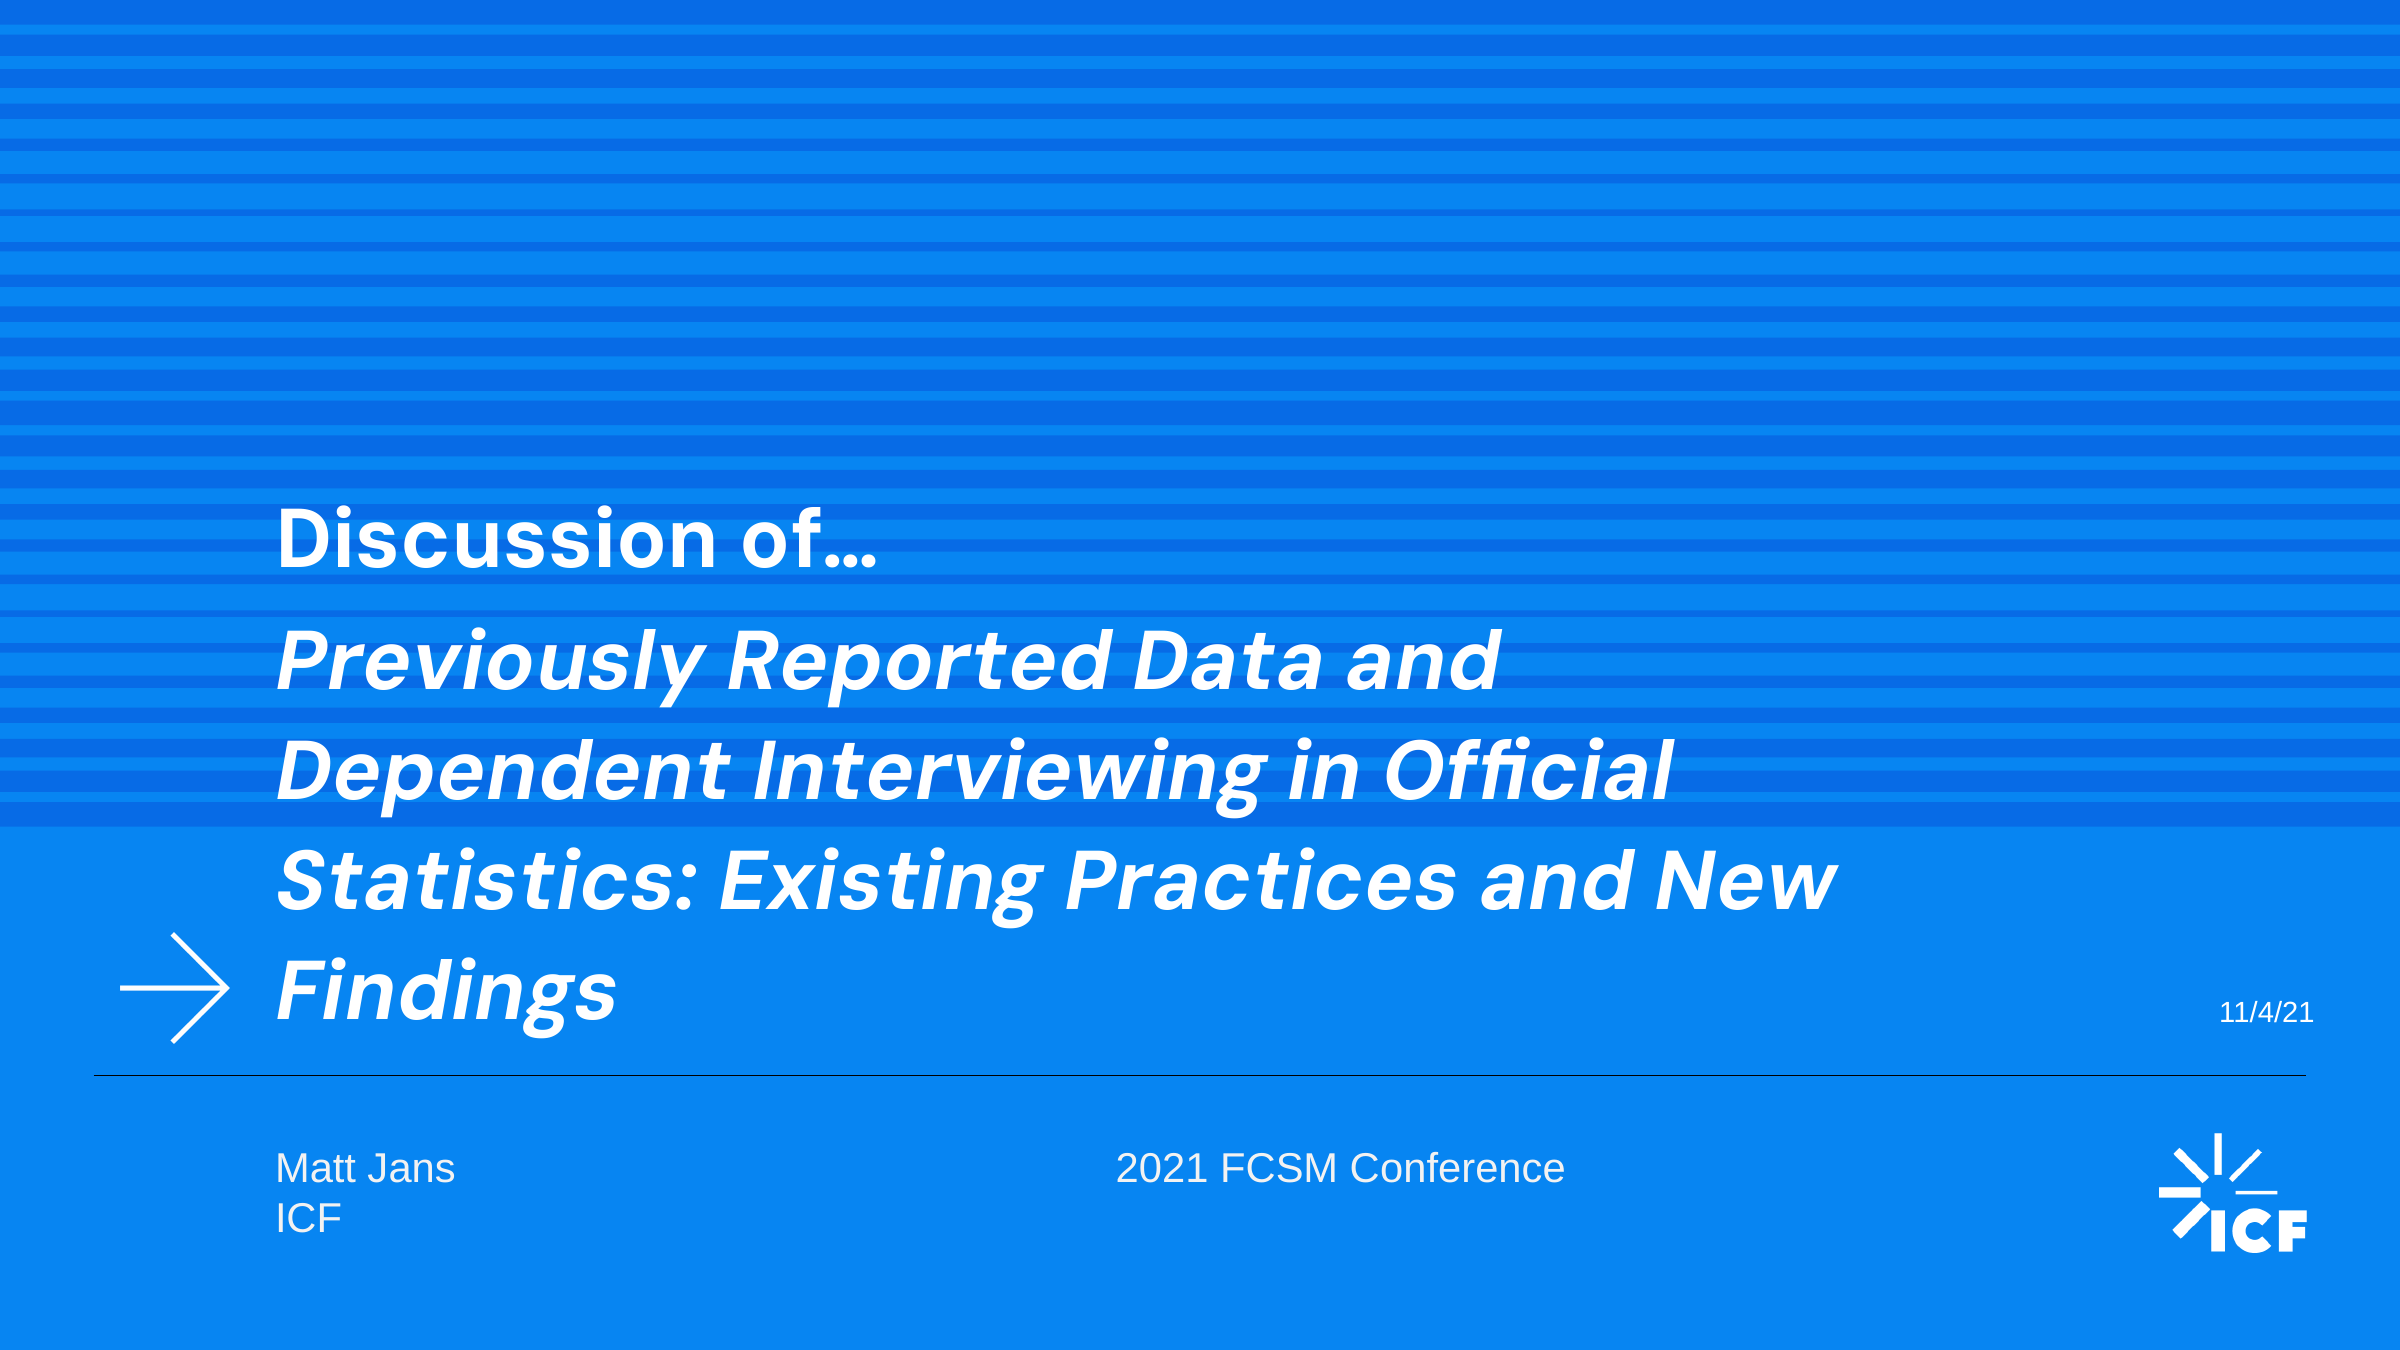

Discussion of…
Previously Reported Data and Dependent Interviewing in Official Statistics: Existing Practices and New Findings
11/4/21
Matt Jans
ICF
2021 FCSM Conference